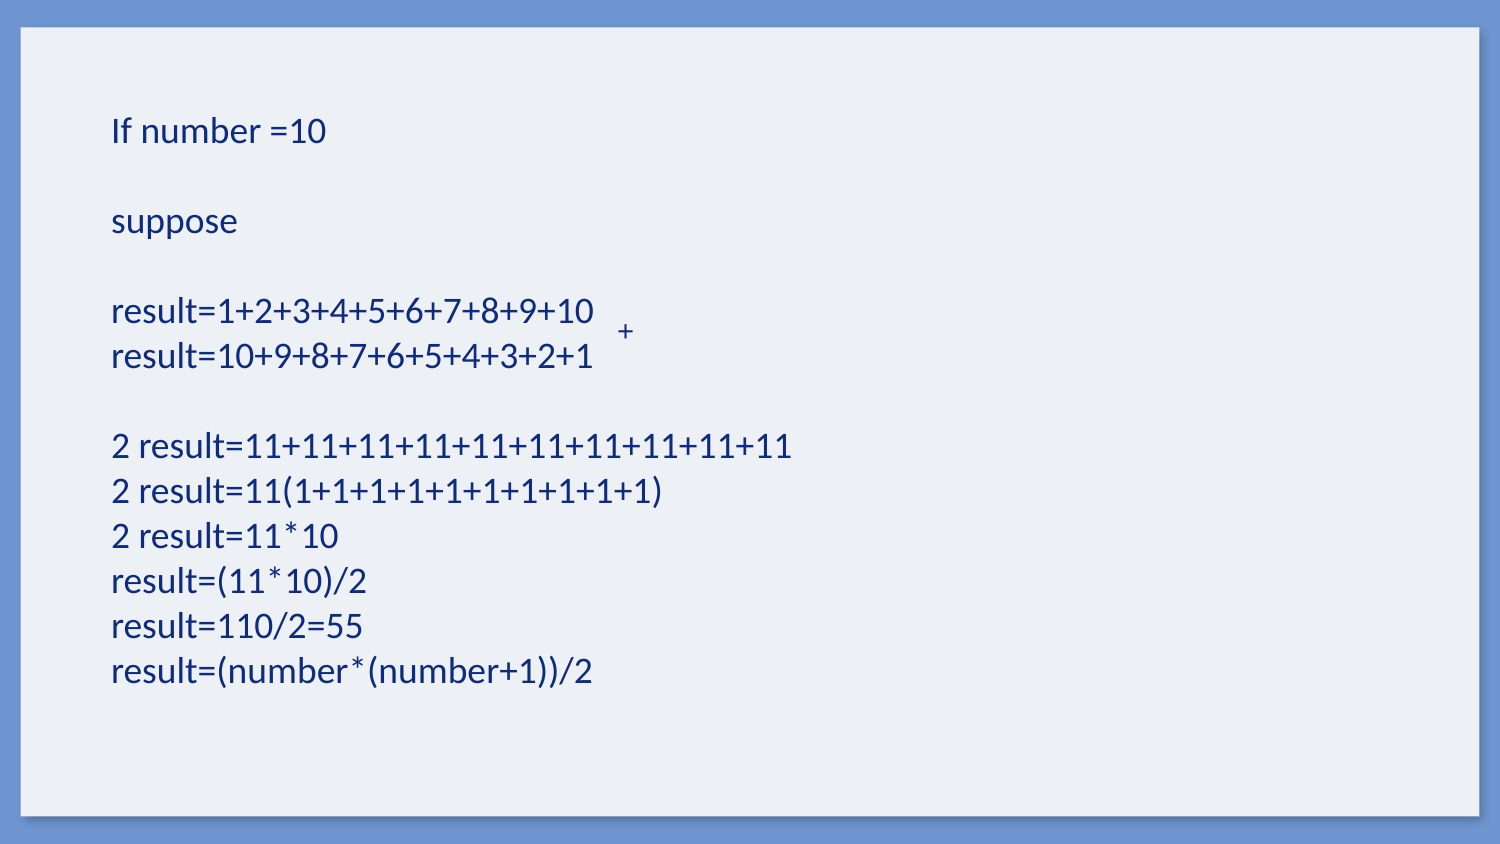

If number =10

suppose

result=1+2+3+4+5+6+7+8+9+10
result=10+9+8+7+6+5+4+3+2+1

2 result=11+11+11+11+11+11+11+11+11+11
2 result=11(1+1+1+1+1+1+1+1+1+1)
2 result=11*10
result=(11*10)/2
result=110/2=55
result=(number*(number+1))/2
+